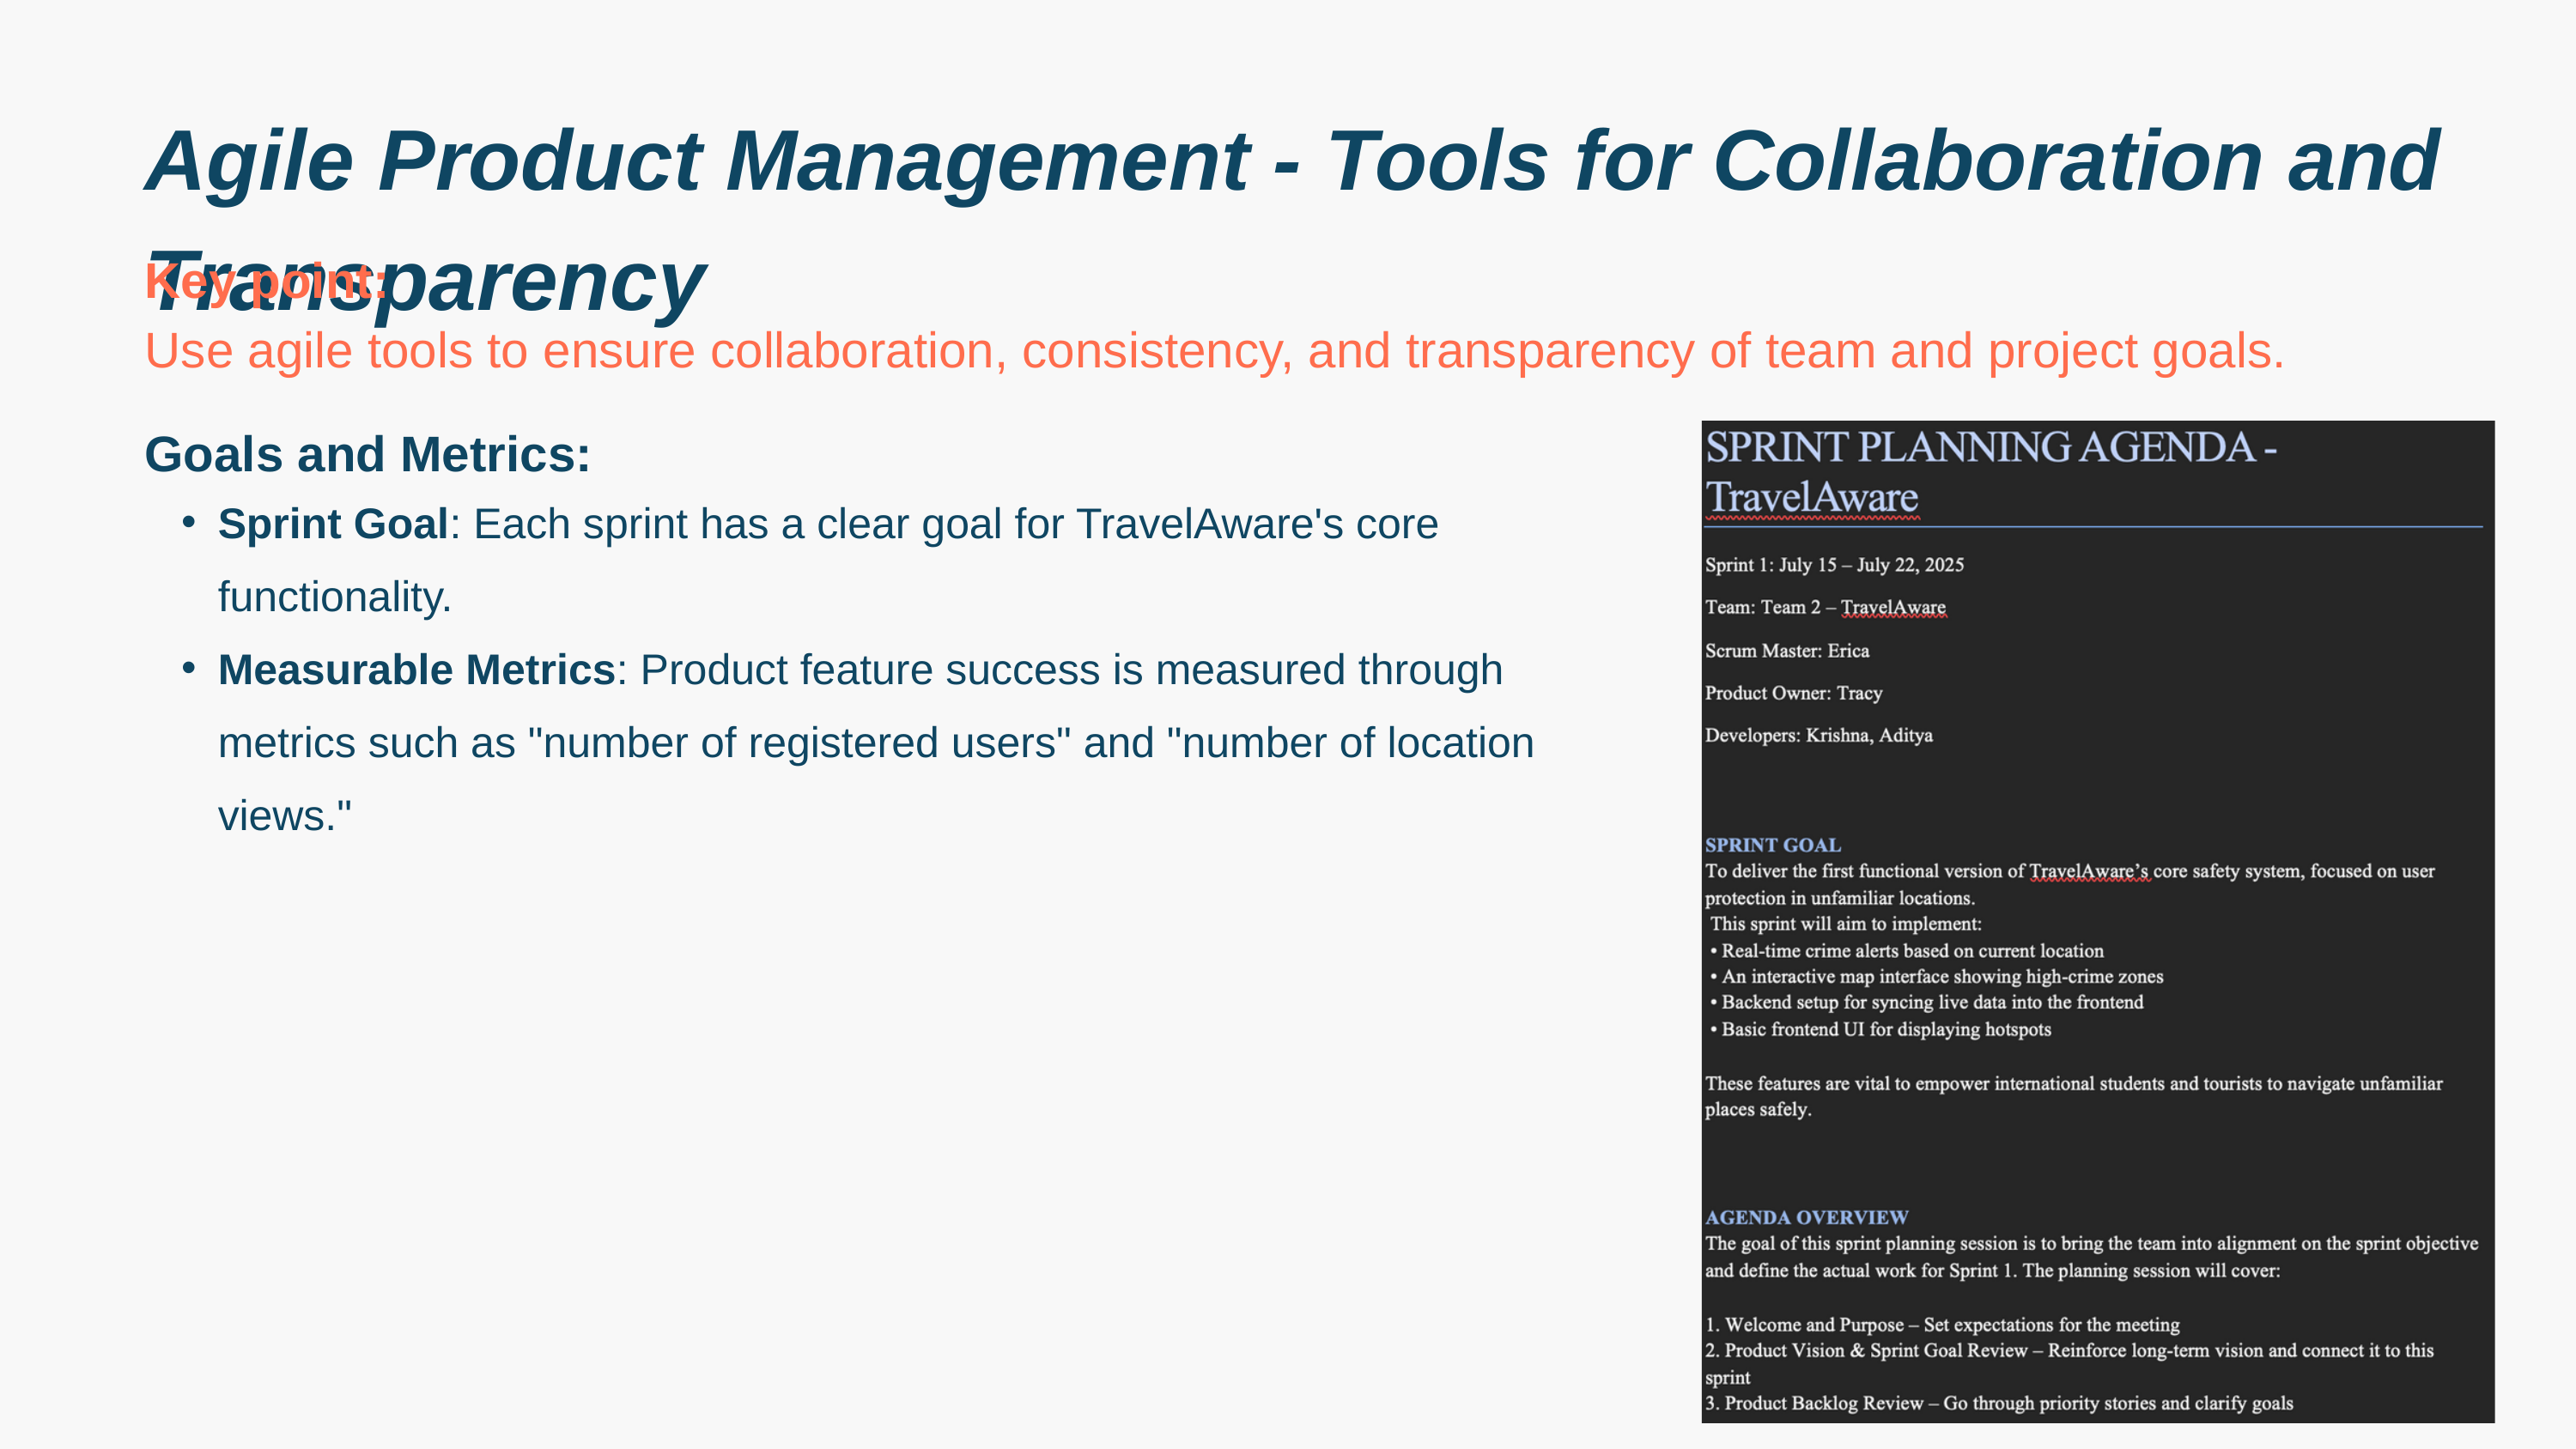

Agile Product Management - Tools for Collaboration and Transparency
Key point:
Use agile tools to ensure collaboration, consistency, and transparency of team and project goals.
Goals and Metrics:

Sprint Goal: Each sprint has a clear goal for TravelAware's core functionality.
Measurable Metrics: Product feature success is measured through metrics such as "number of registered users" and "number of location views."